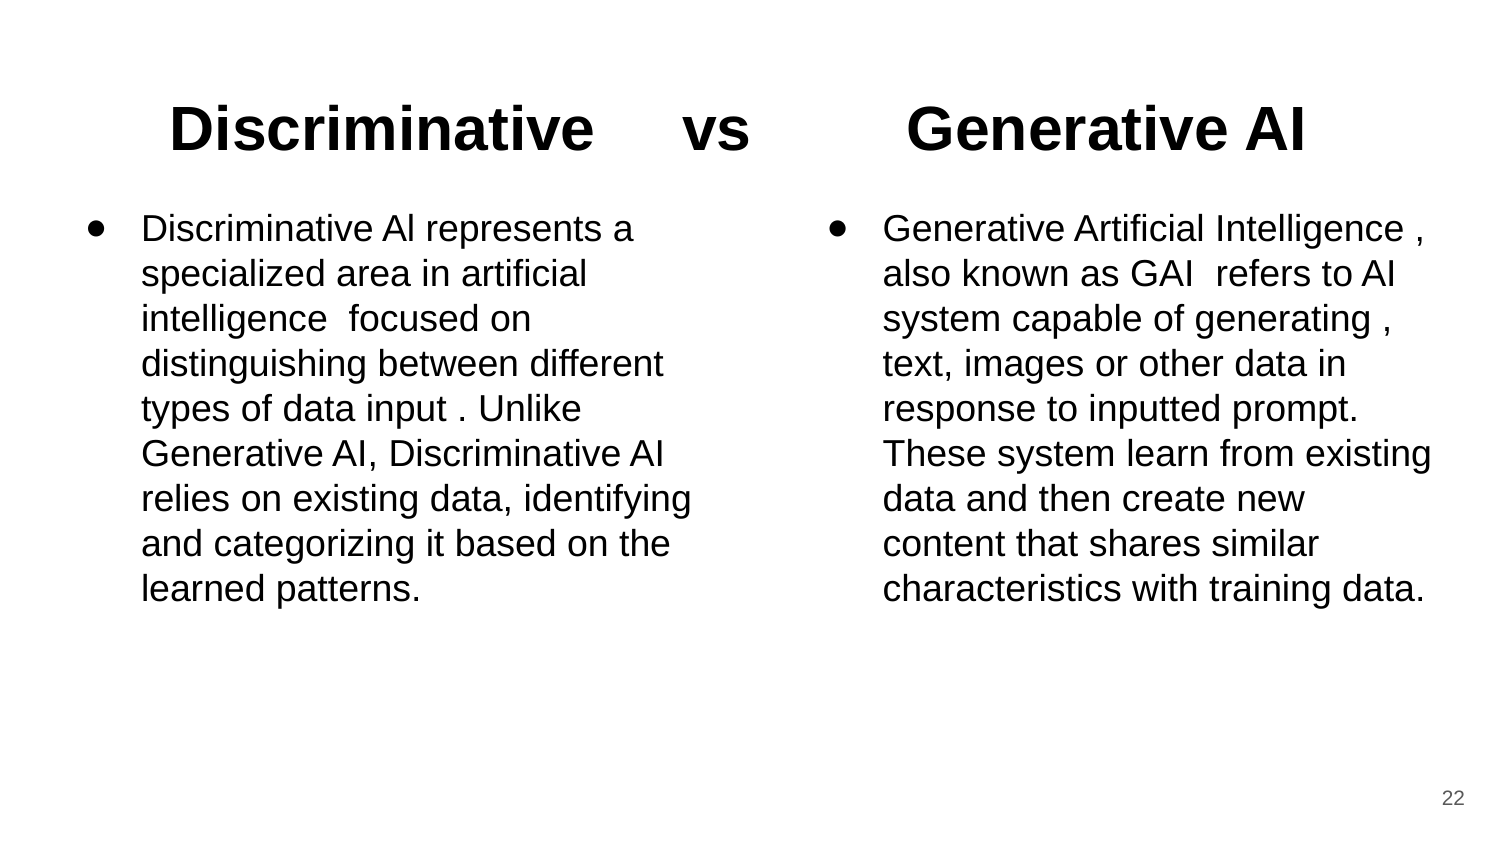

# Discriminative     vs         Generative AI
Discriminative Al represents a specialized area in artificial intelligence  focused on distinguishing between different types of data input . Unlike Generative AI, Discriminative AI relies on existing data, identifying and categorizing it based on the learned patterns.
Generative Artificial Intelligence , also known as GAI  refers to AI system capable of generating , text, images or other data in response to inputted prompt. These system learn from existing data and then create new content that shares similar characteristics with training data.
22